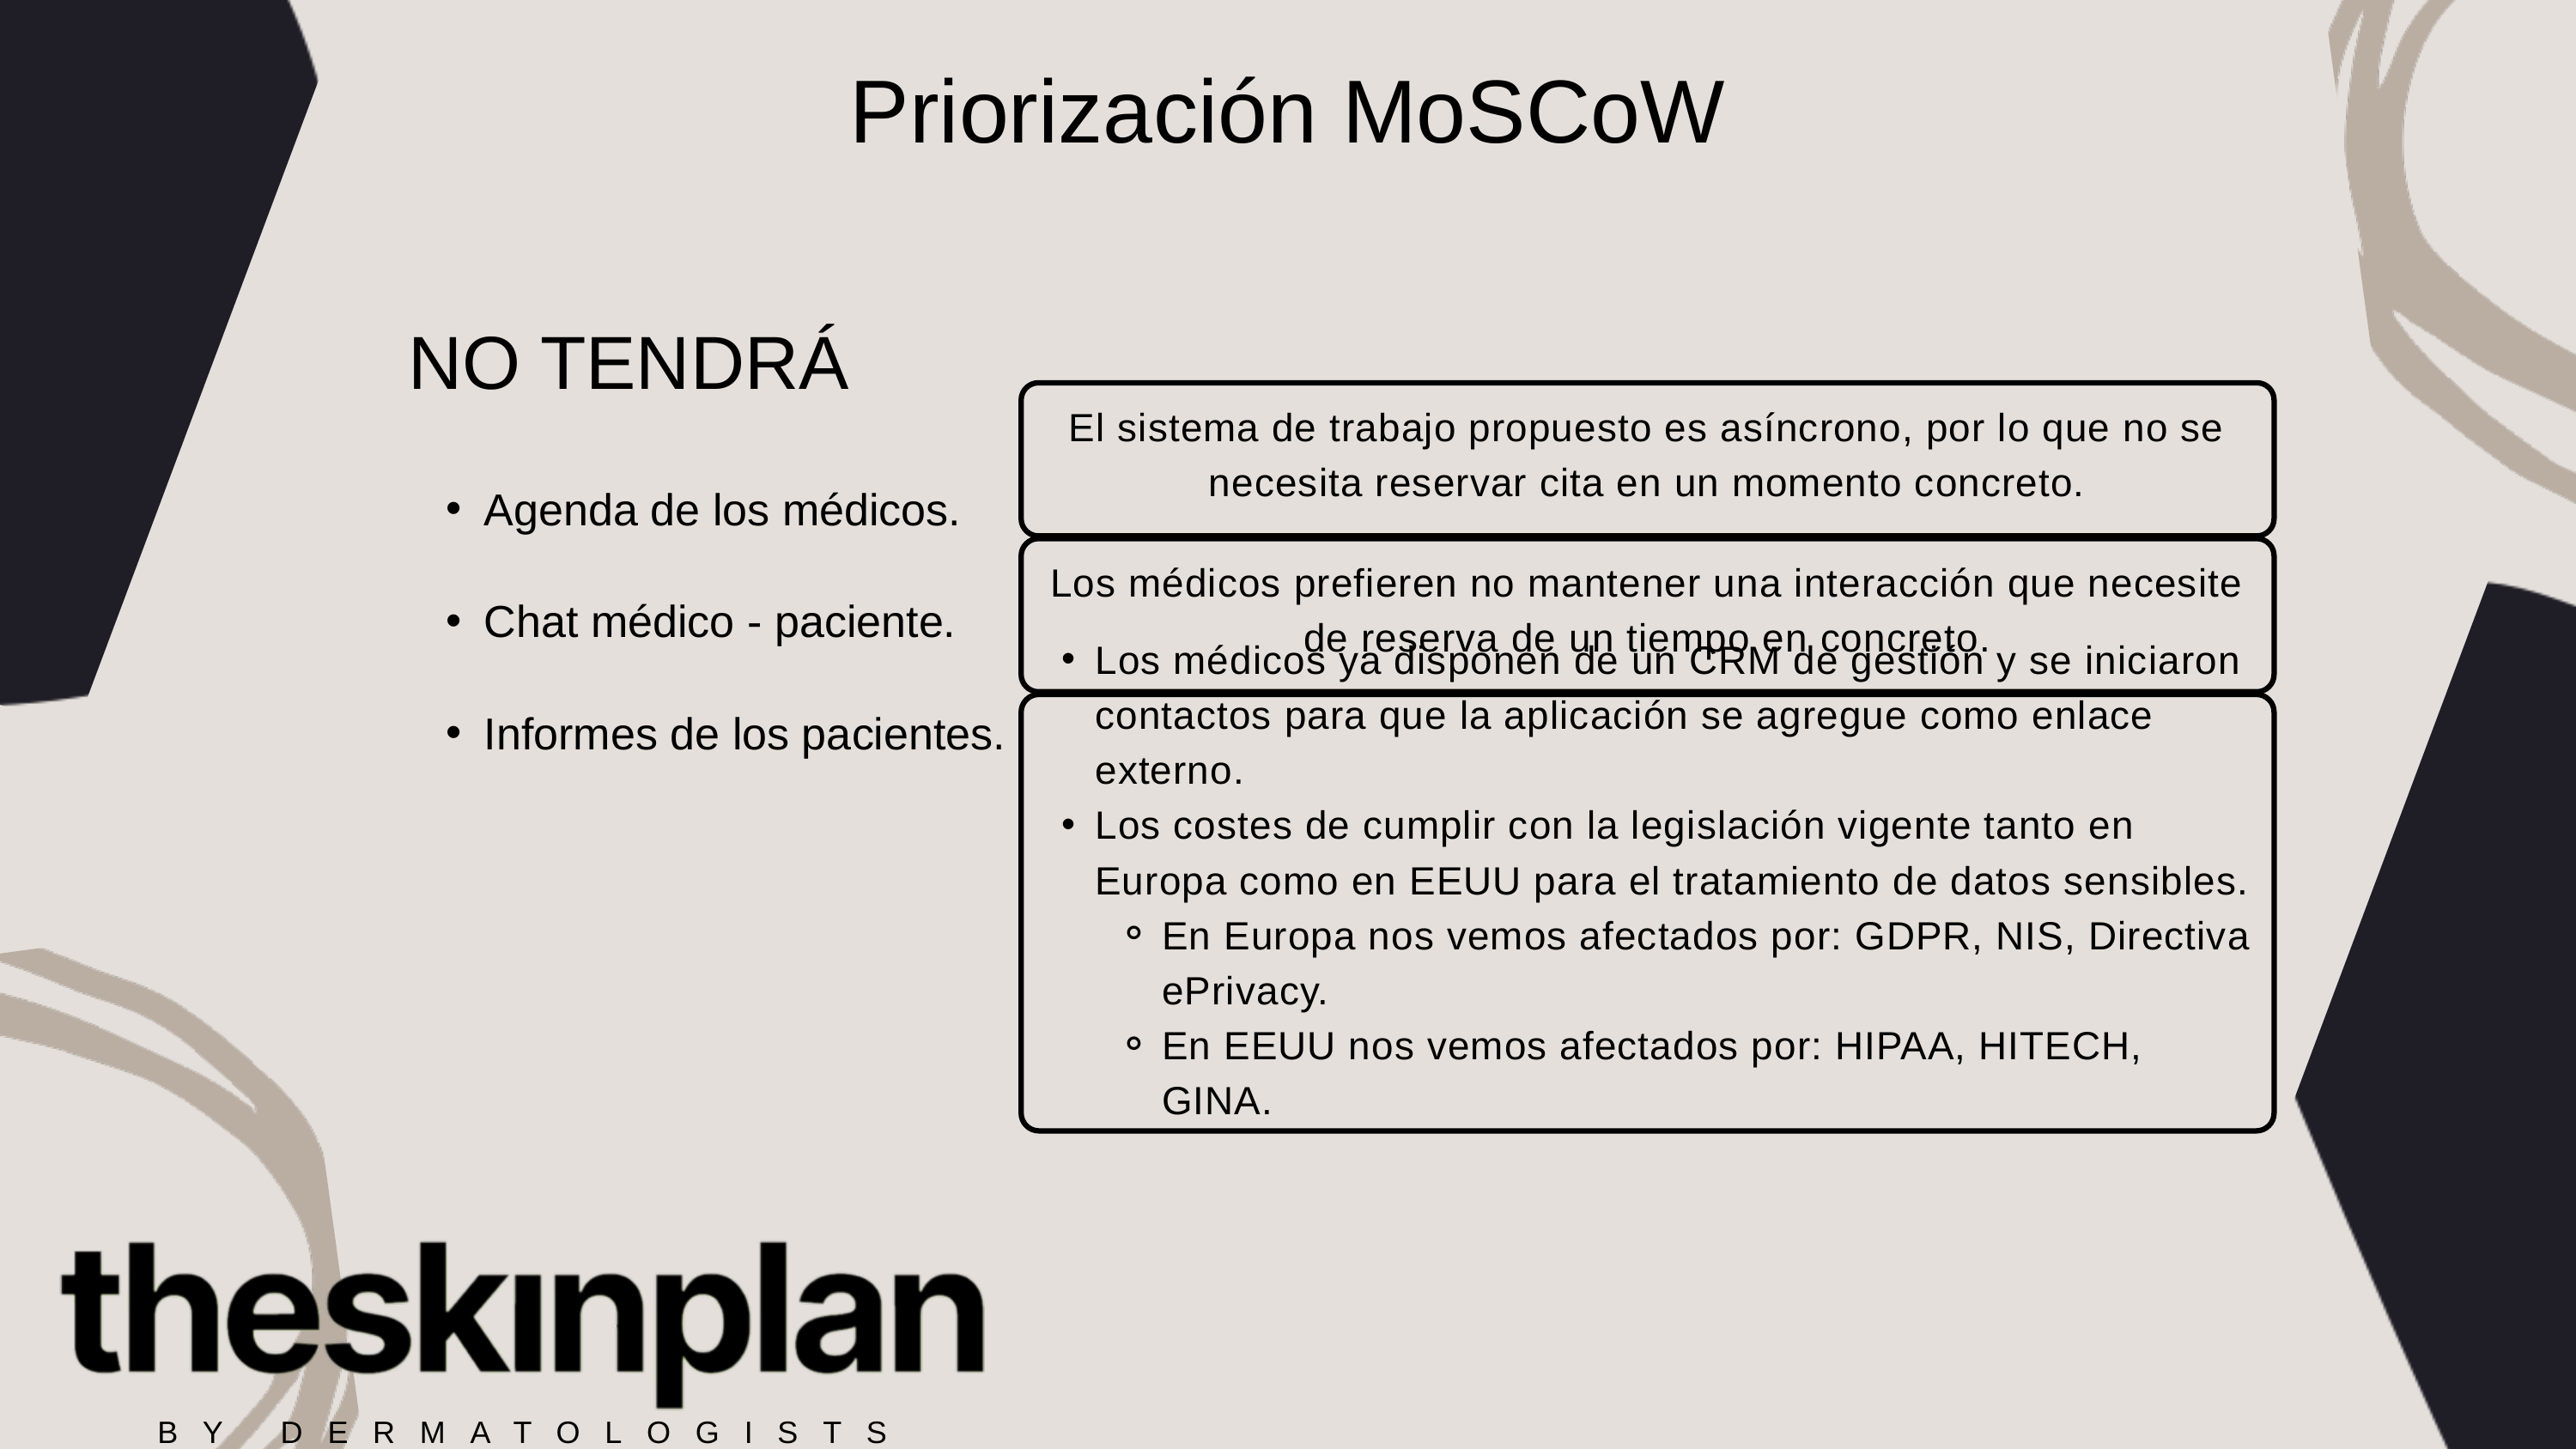

Priorización MoSCoW
NO TENDRÁ

El sistema de trabajo propuesto es asíncrono, por lo que no se necesita reservar cita en un momento concreto.
Agenda de los médicos.
Chat médico - paciente.
Informes de los pacientes.

Los médicos prefieren no mantener una interacción que necesite de reserva de un tiempo en concreto.

Los médicos ya disponen de un CRM de gestión y se iniciaron contactos para que la aplicación se agregue como enlace externo.
Los costes de cumplir con la legislación vigente tanto en Europa como en EEUU para el tratamiento de datos sensibles.
En Europa nos vemos afectados por: GDPR, NIS, Directiva ePrivacy.
En EEUU nos vemos afectados por: HIPAA, HITECH, GINA.

BY DERMATOLOGISTS